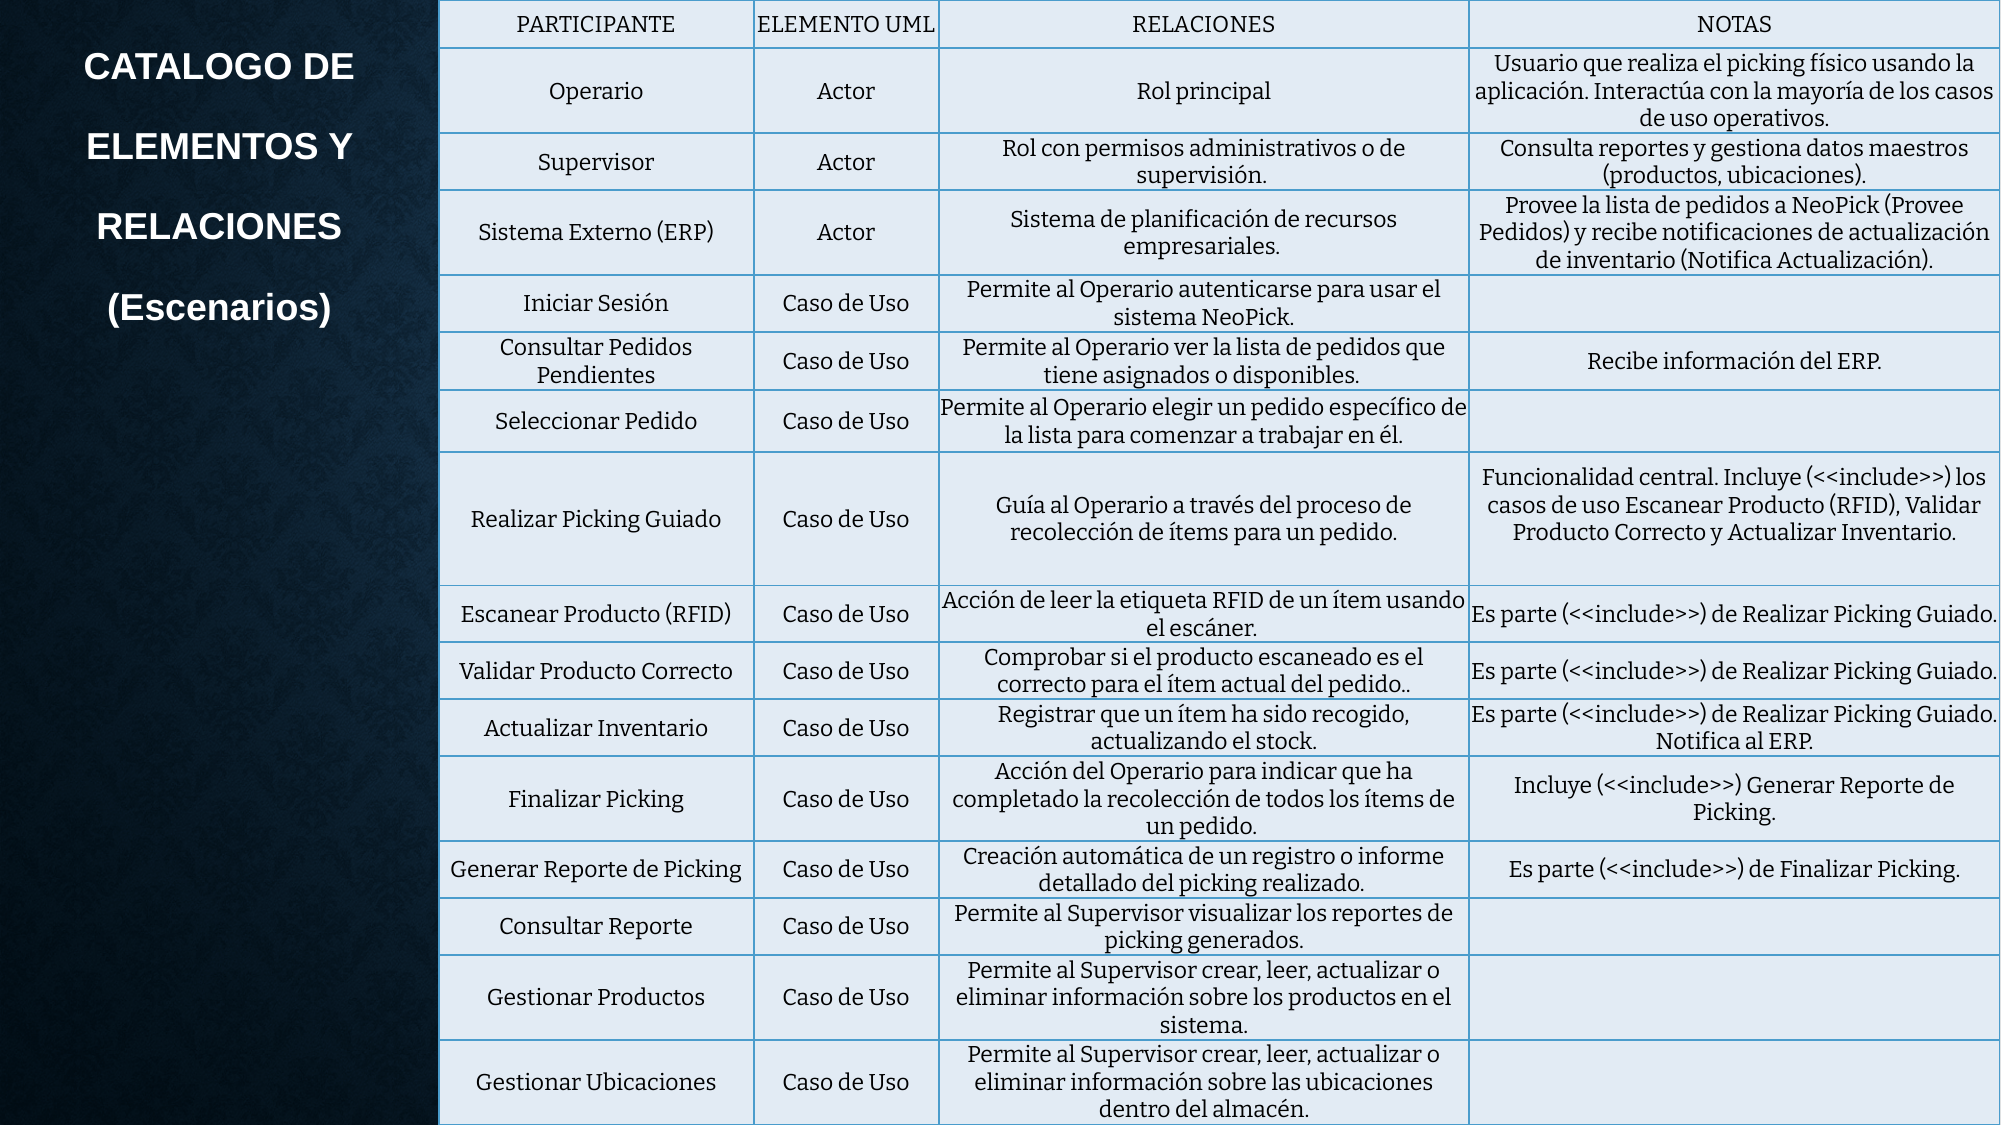

CATALOGO DE ELEMENTOS Y RELACIONES
(Escenarios)
| PARTICIPANTE | ELEMENTO UML | RELACIONES | NOTAS |
| --- | --- | --- | --- |
| Operario | Actor | Rol principal | Usuario que realiza el picking físico usando la aplicación. Interactúa con la mayoría de los casos de uso operativos. |
| Supervisor | Actor | Rol con permisos administrativos o de supervisión. | Consulta reportes y gestiona datos maestros (productos, ubicaciones). |
| Sistema Externo (ERP) | Actor | Sistema de planificación de recursos empresariales. | Provee la lista de pedidos a NeoPick (Provee Pedidos) y recibe notificaciones de actualización de inventario (Notifica Actualización). |
| Iniciar Sesión | Caso de Uso | Permite al Operario autenticarse para usar el sistema NeoPick. |  |
| Consultar Pedidos Pendientes | Caso de Uso | Permite al Operario ver la lista de pedidos que tiene asignados o disponibles. | Recibe información del ERP. |
| Seleccionar Pedido | Caso de Uso | Permite al Operario elegir un pedido específico de la lista para comenzar a trabajar en él. |  |
| Realizar Picking Guiado | Caso de Uso | Guía al Operario a través del proceso de recolección de ítems para un pedido. | Funcionalidad central. Incluye (<<include>>) los casos de uso Escanear Producto (RFID), Validar Producto Correcto y Actualizar Inventario. |
| Escanear Producto (RFID) | Caso de Uso | Acción de leer la etiqueta RFID de un ítem usando el escáner. | Es parte (<<include>>) de Realizar Picking Guiado. |
| Validar Producto Correcto | Caso de Uso | Comprobar si el producto escaneado es el correcto para el ítem actual del pedido.. | Es parte (<<include>>) de Realizar Picking Guiado. |
| Actualizar Inventario | Caso de Uso | Registrar que un ítem ha sido recogido, actualizando el stock. | Es parte (<<include>>) de Realizar Picking Guiado. Notifica al ERP. |
| Finalizar Picking | Caso de Uso | Acción del Operario para indicar que ha completado la recolección de todos los ítems de un pedido. | Incluye (<<include>>) Generar Reporte de Picking. |
| Generar Reporte de Picking | Caso de Uso | Creación automática de un registro o informe detallado del picking realizado. | Es parte (<<include>>) de Finalizar Picking. |
| Consultar Reporte | Caso de Uso | Permite al Supervisor visualizar los reportes de picking generados. |  |
| Gestionar Productos | Caso de Uso | Permite al Supervisor crear, leer, actualizar o eliminar información sobre los productos en el sistema. |  |
| Gestionar Ubicaciones | Caso de Uso | Permite al Supervisor crear, leer, actualizar o eliminar información sobre las ubicaciones dentro del almacén. |  |